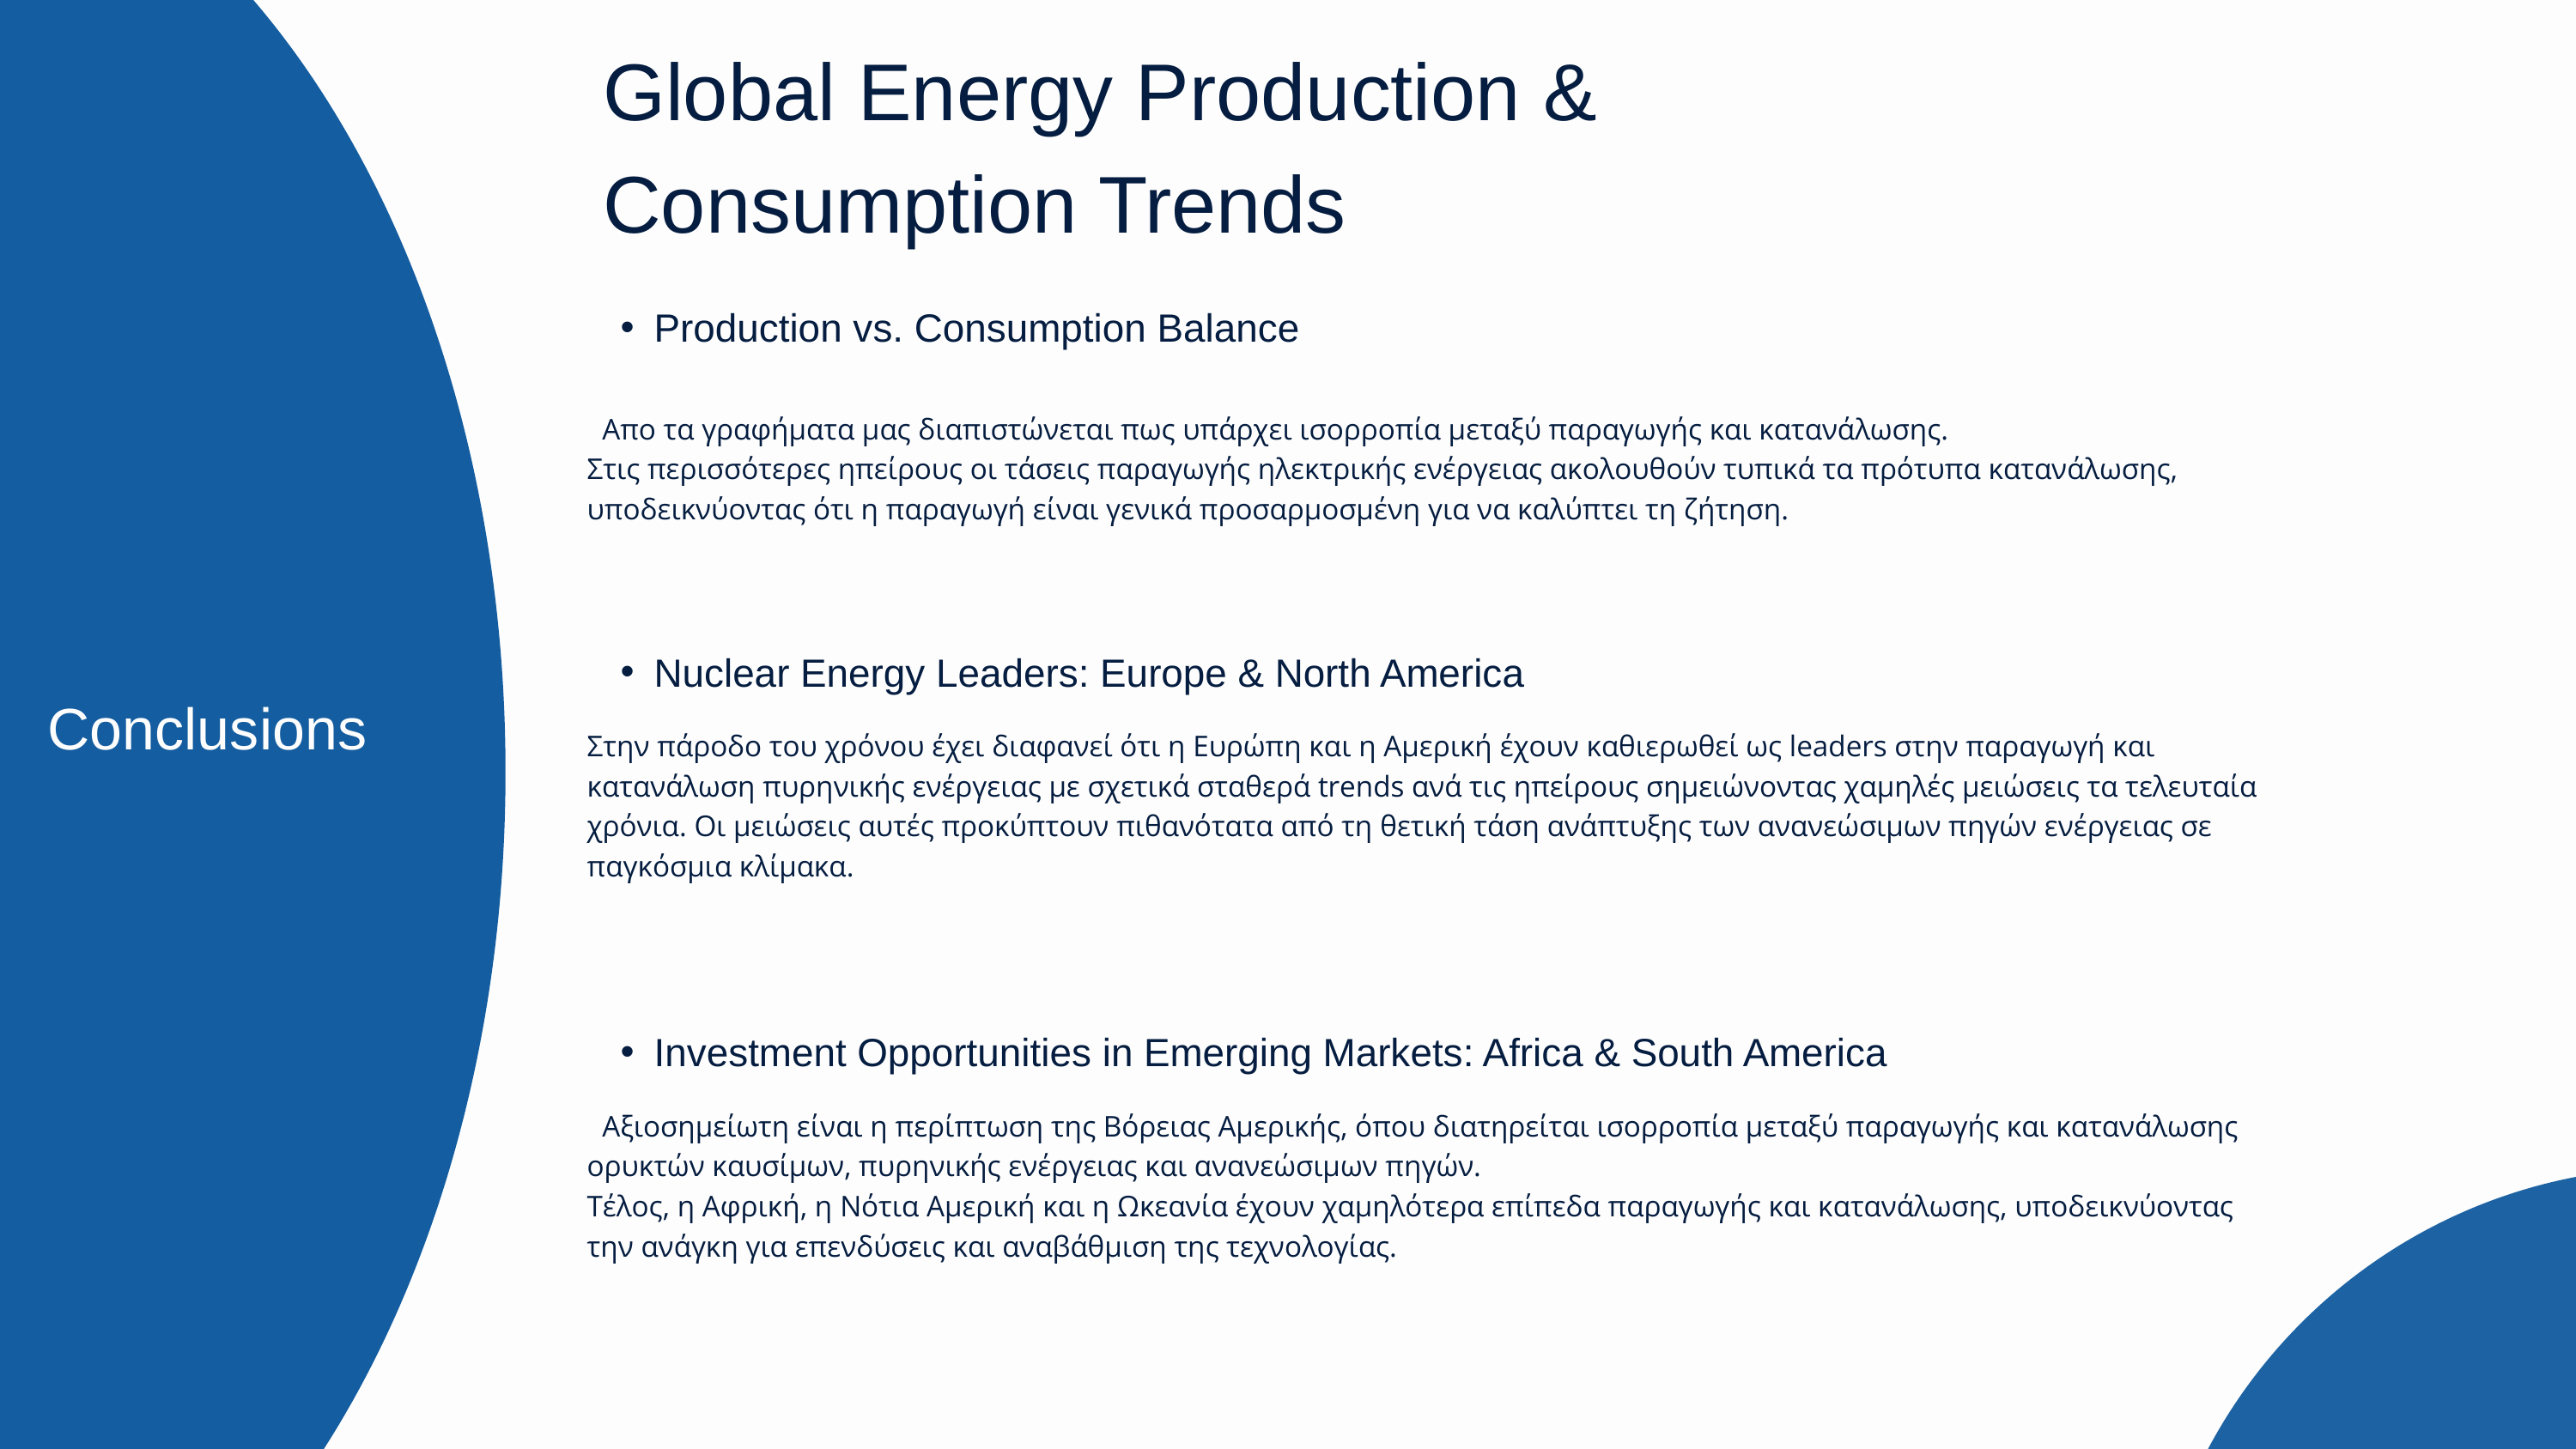

Global Energy Production & Consumption Trends
Production vs. Consumption Balance

  Απο τα γραφήματα μας διαπιστώνεται πως υπάρχει ισορροπία μεταξύ παραγωγής και κατανάλωσης.
Στις περισσότερες ηπείρους οι τάσεις παραγωγής ηλεκτρικής ενέργειας ακολουθούν τυπικά τα πρότυπα κατανάλωσης, υποδεικνύοντας ότι η παραγωγή είναι γενικά προσαρμοσμένη για να καλύπτει τη ζήτηση.

Nuclear Energy Leaders: Europe & North America

Στην πάροδο του χρόνου έχει διαφανεί ότι η Ευρώπη και η Αμερική έχουν καθιερωθεί ως leaders στην παραγωγή και κατανάλωση πυρηνικής ενέργειας με σχετικά σταθερά trends ανά τις ηπείρους σημειώνοντας χαμηλές μειώσεις τα τελευταία χρόνια. Οι μειώσεις αυτές προκύπτουν πιθανότατα από τη θετική τάση ανάπτυξης των ανανεώσιμων πηγών ενέργειας σε παγκόσμια κλίμακα.

Conclusions
Investment Opportunities in Emerging Markets: Africa & South America

  Αξιοσημείωτη είναι η περίπτωση της Βόρειας Αμερικής, όπου διατηρείται ισορροπία μεταξύ παραγωγής και κατανάλωσης ορυκτών καυσίμων, πυρηνικής ενέργειας και ανανεώσιμων πηγών.
Τέλος, η Αφρική, η Νότια Αμερική και η Ωκεανία έχουν χαμηλότερα επίπεδα παραγωγής και κατανάλωσης, υποδεικνύοντας την ανάγκη για επενδύσεις και αναβάθμιση της τεχνολογίας.

Customer Acquisition Cost
Customer Satisfaction